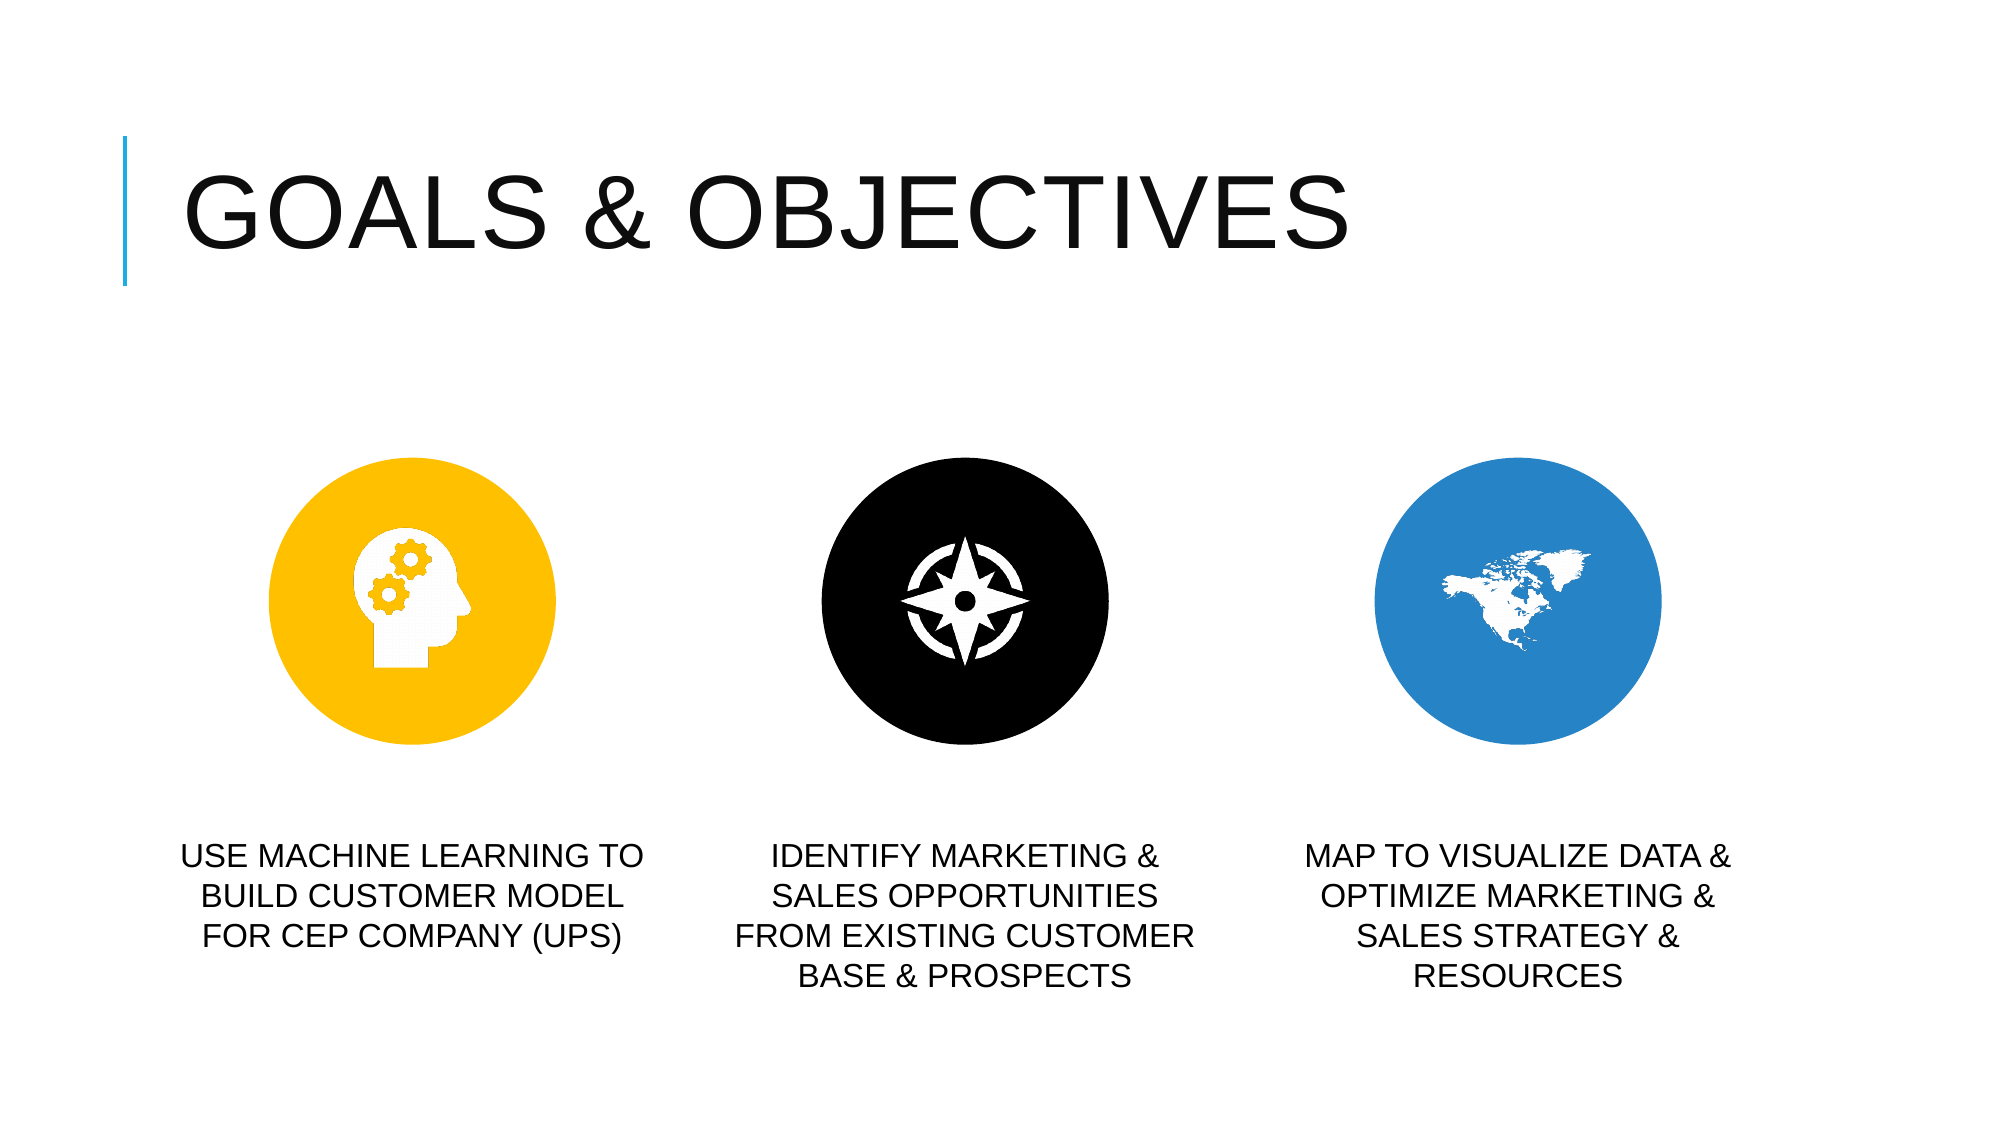

# Goals & objectives
Use machine learning to build customer model for CEP company (UPS)
IDENTIFY marketing & sales opportunities from existing customer base & prospects
Map to visualize data & optimize marketing & sales STRATEGY & resources